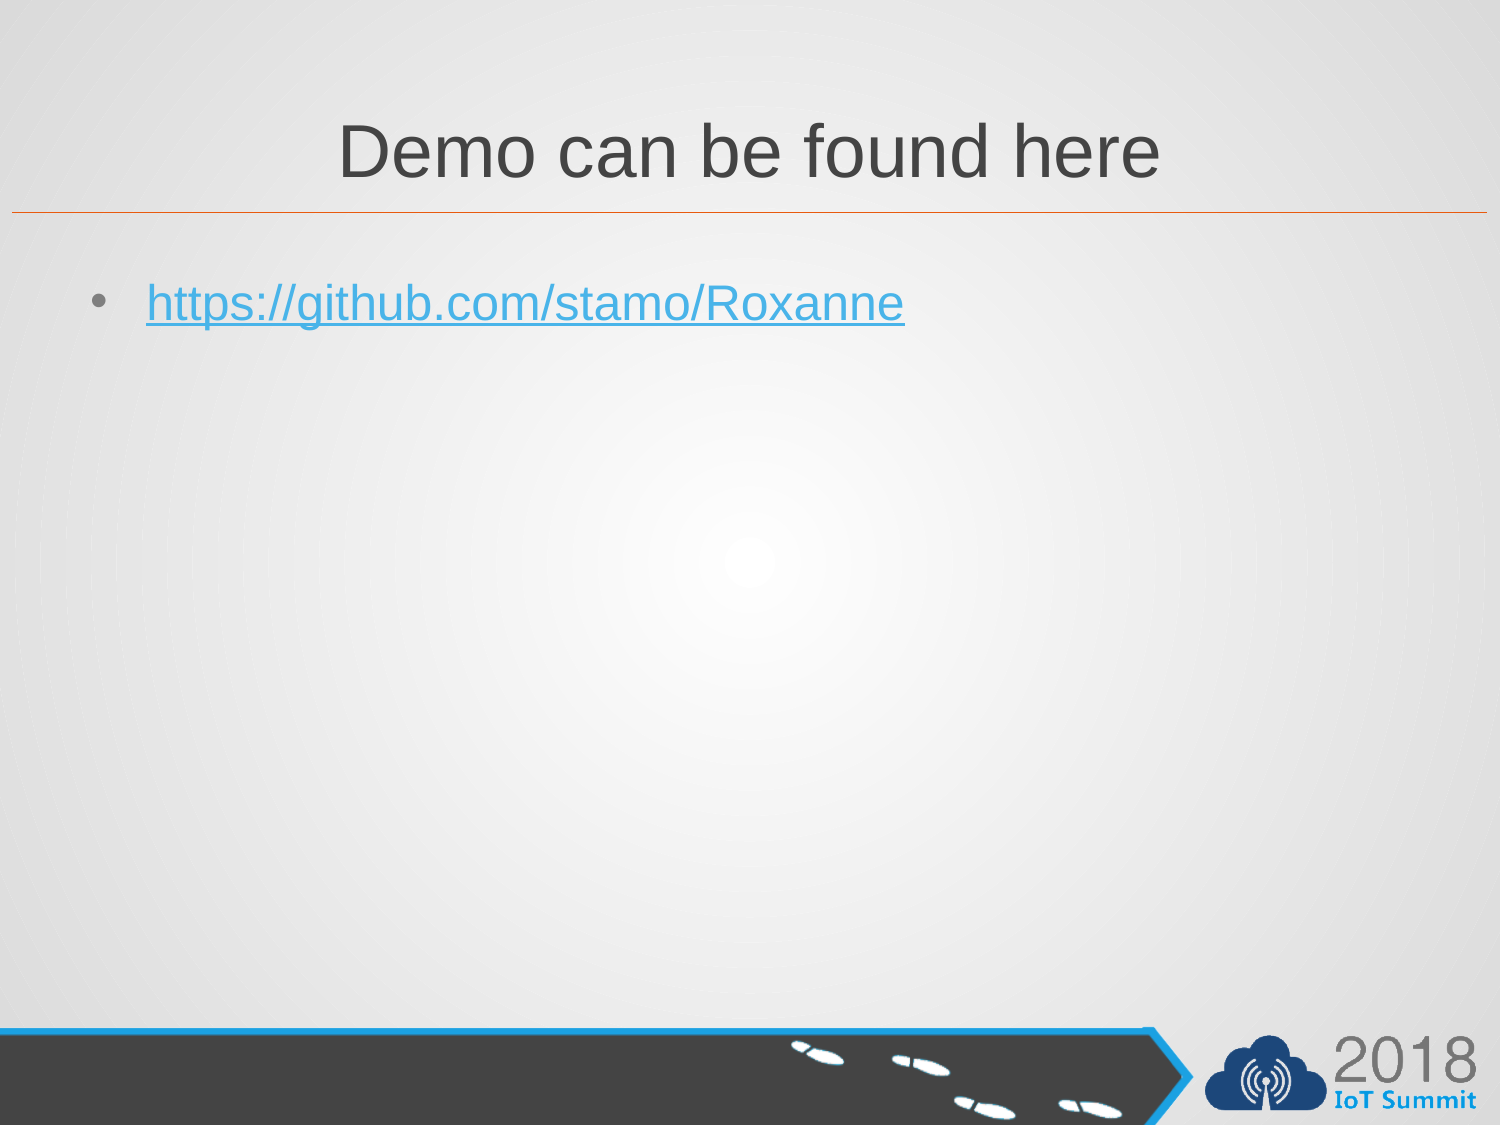

# Demo can be found here
https://github.com/stamo/Roxanne